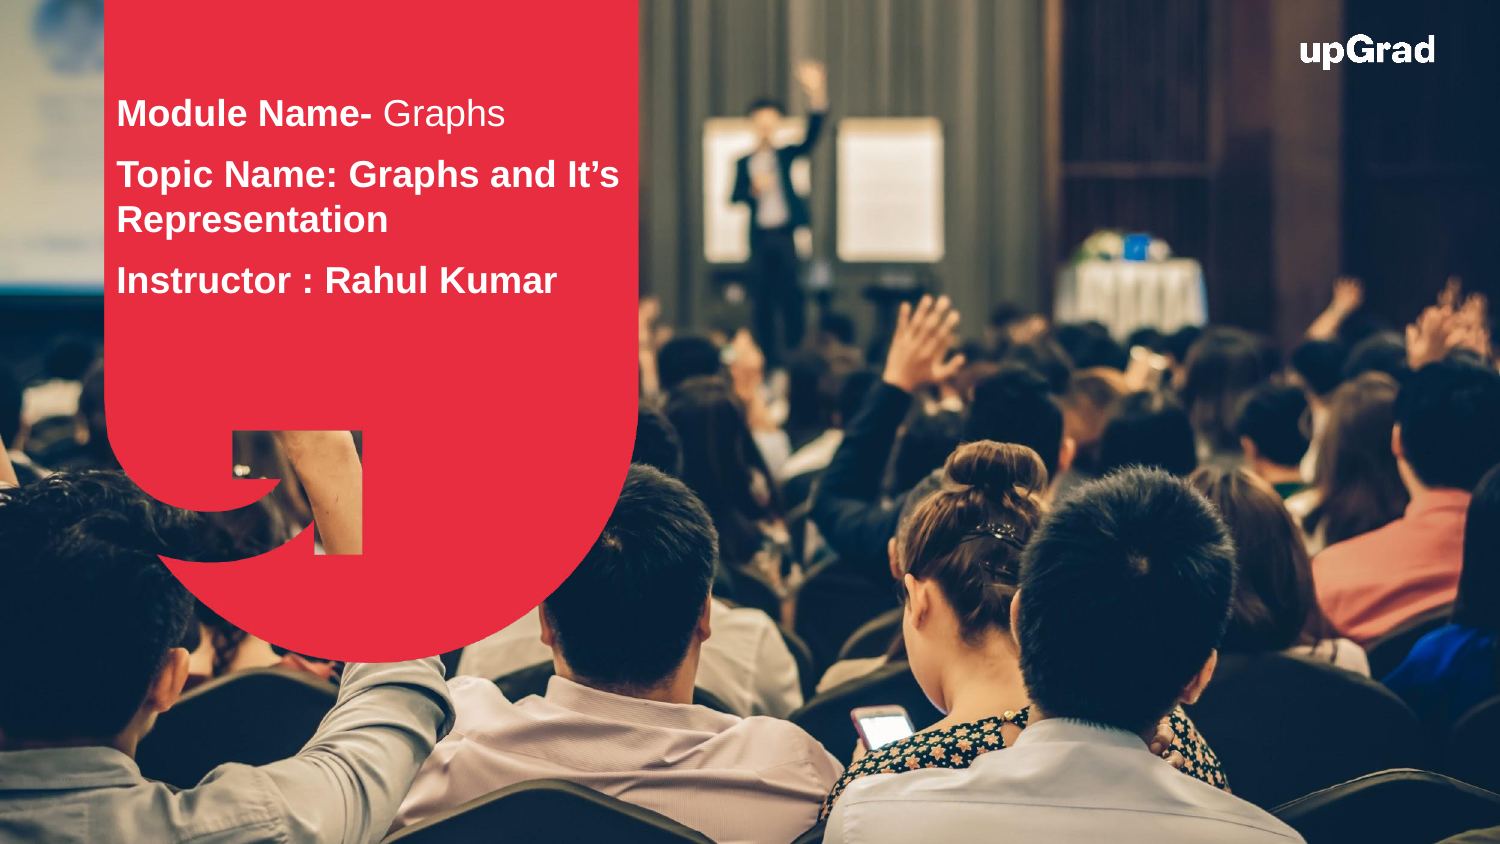

Module Name- Graphs
Topic Name: Graphs and It’s Representation
Instructor : Rahul Kumar

EditEdit MasterMaster  texttext stylesstyles